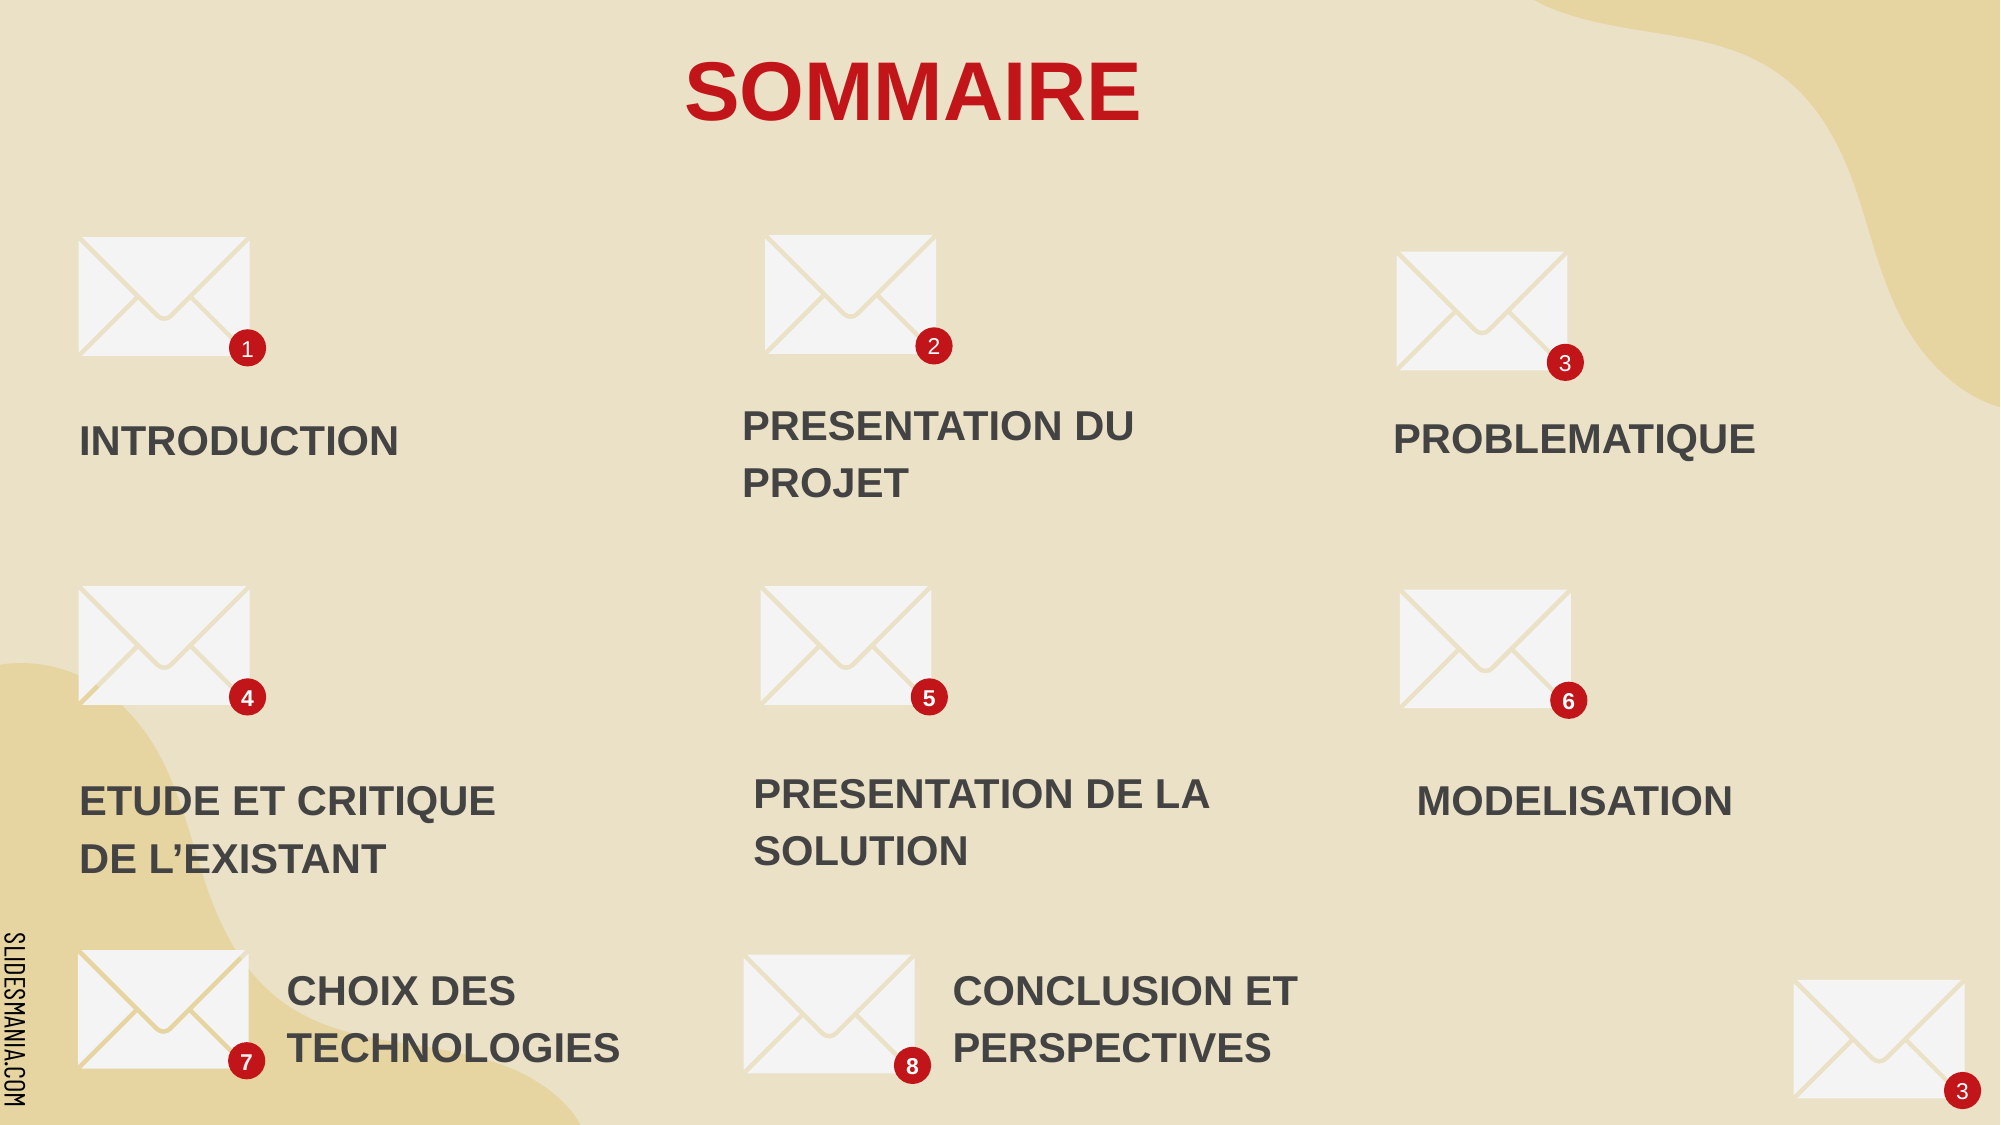

# SOMMAIRE

2

1

3

PRESENTATION DU PROJET
PROBLEMATIQUE
INTRODUCTION

4

5

6

PRESENTATION DE LA SOLUTION
ETUDE ET CRITIQUE  DE L’EXISTANT
MODELISATION
CHOIX DES TECHNOLOGIES
CONCLUSION ET PERSPECTIVES

7

8

3